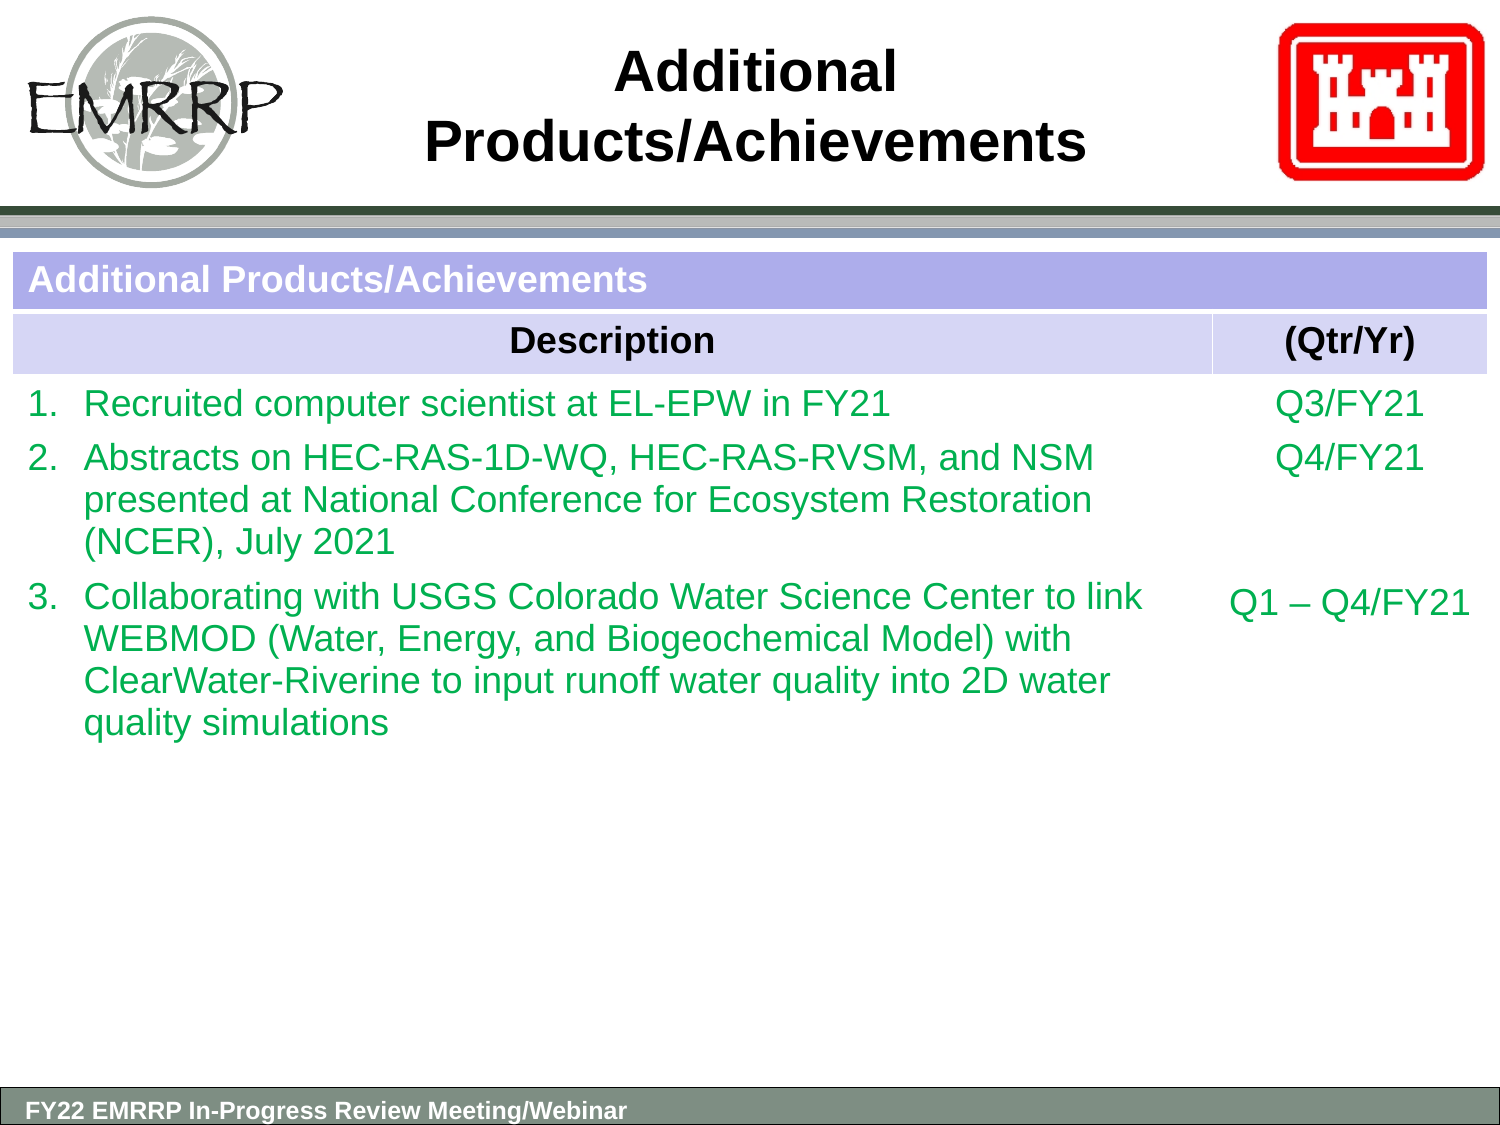

# Additional Products/Achievements
| Additional Products/Achievements |  |
| --- | --- |
| Description | (Qtr/Yr) |
| Recruited computer scientist at EL-EPW in FY21 Abstracts on HEC-RAS-1D-WQ, HEC-RAS-RVSM, and NSM presented at National Conference for Ecosystem Restoration (NCER), July 2021 Collaborating with USGS Colorado Water Science Center to link WEBMOD (Water, Energy, and Biogeochemical Model) with ClearWater-Riverine to input runoff water quality into 2D water quality simulations | Q3/FY21 Q4/FY21 Q1 – Q4/FY21 |